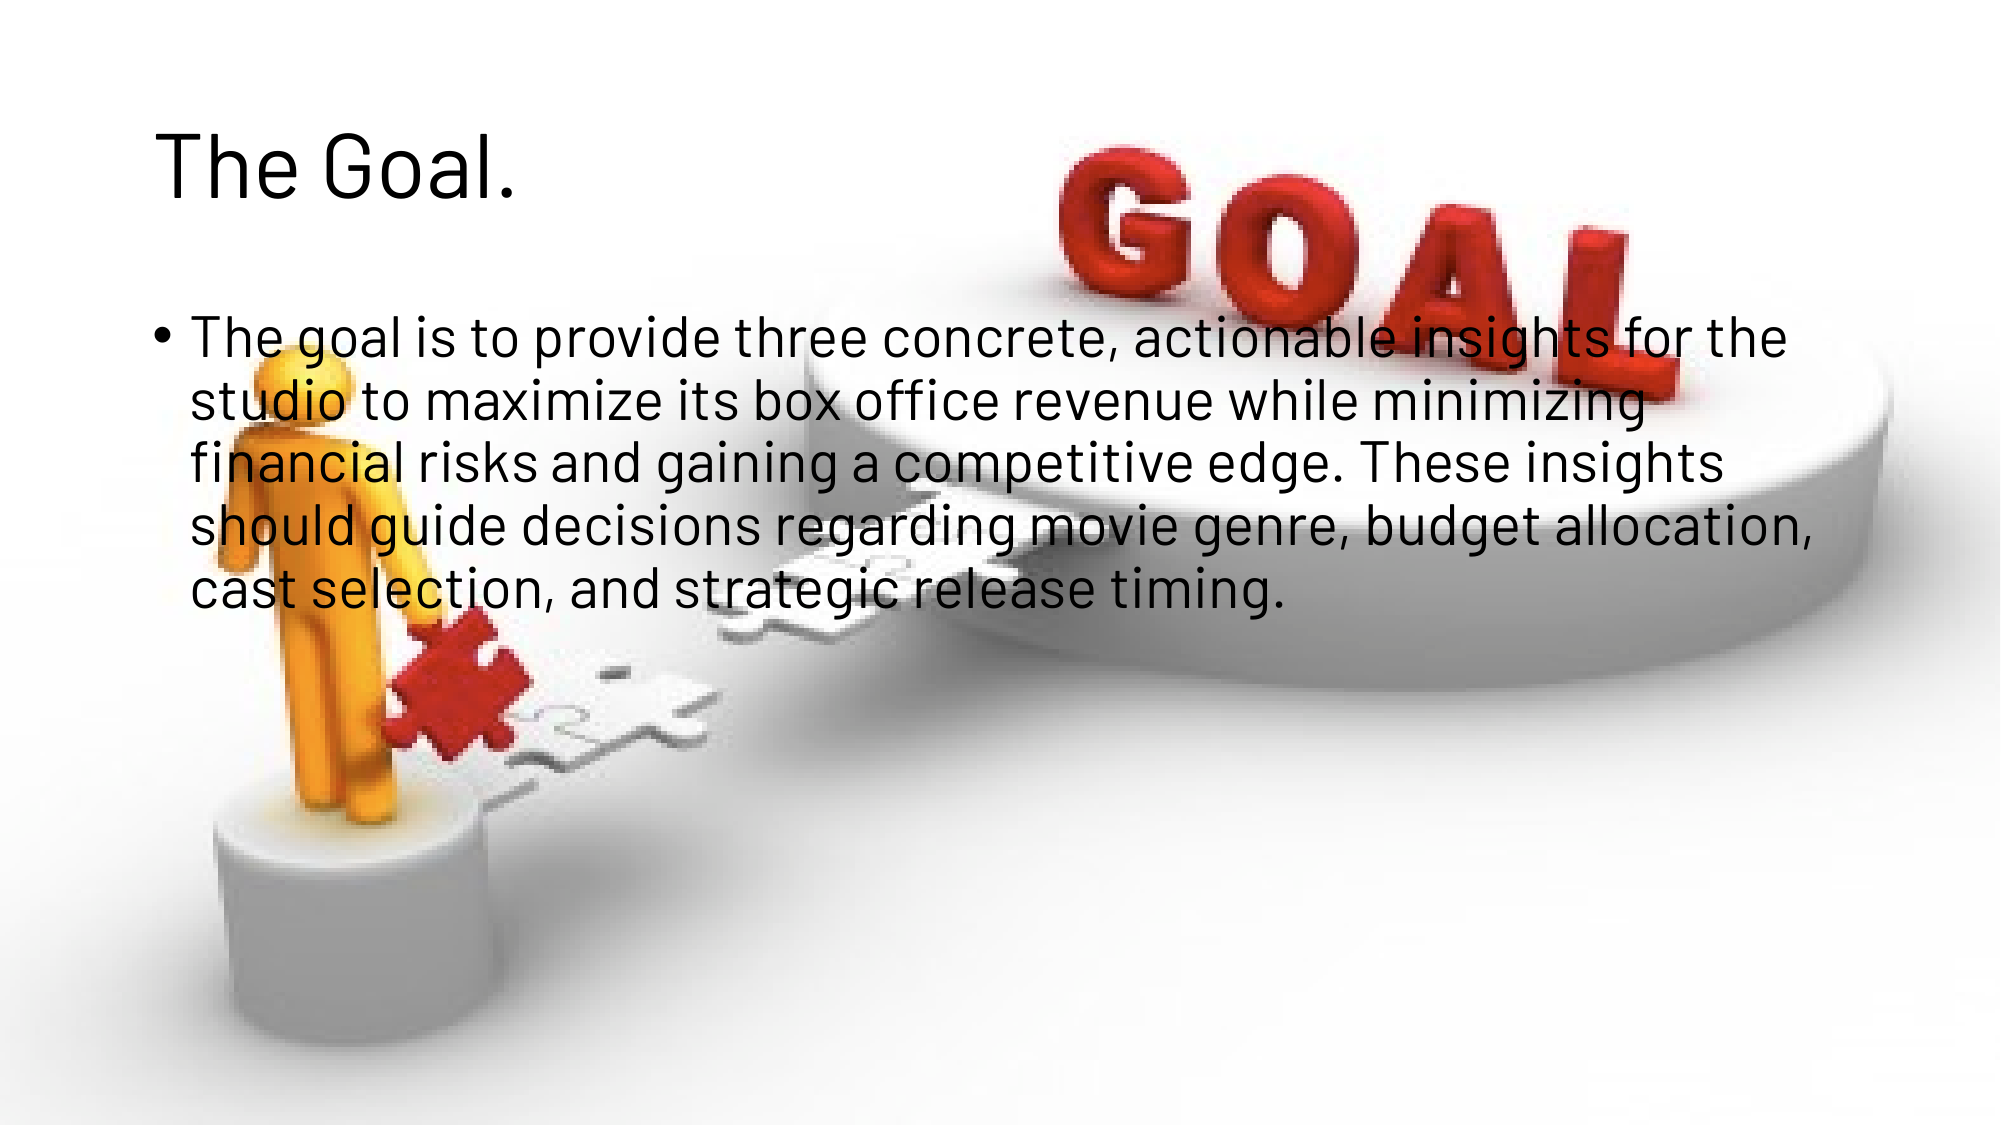

# The Goal.
The goal is to provide three concrete, actionable insights for the studio to maximize its box office revenue while minimizing financial risks and gaining a competitive edge. These insights should guide decisions regarding movie genre, budget allocation, cast selection, and strategic release timing.